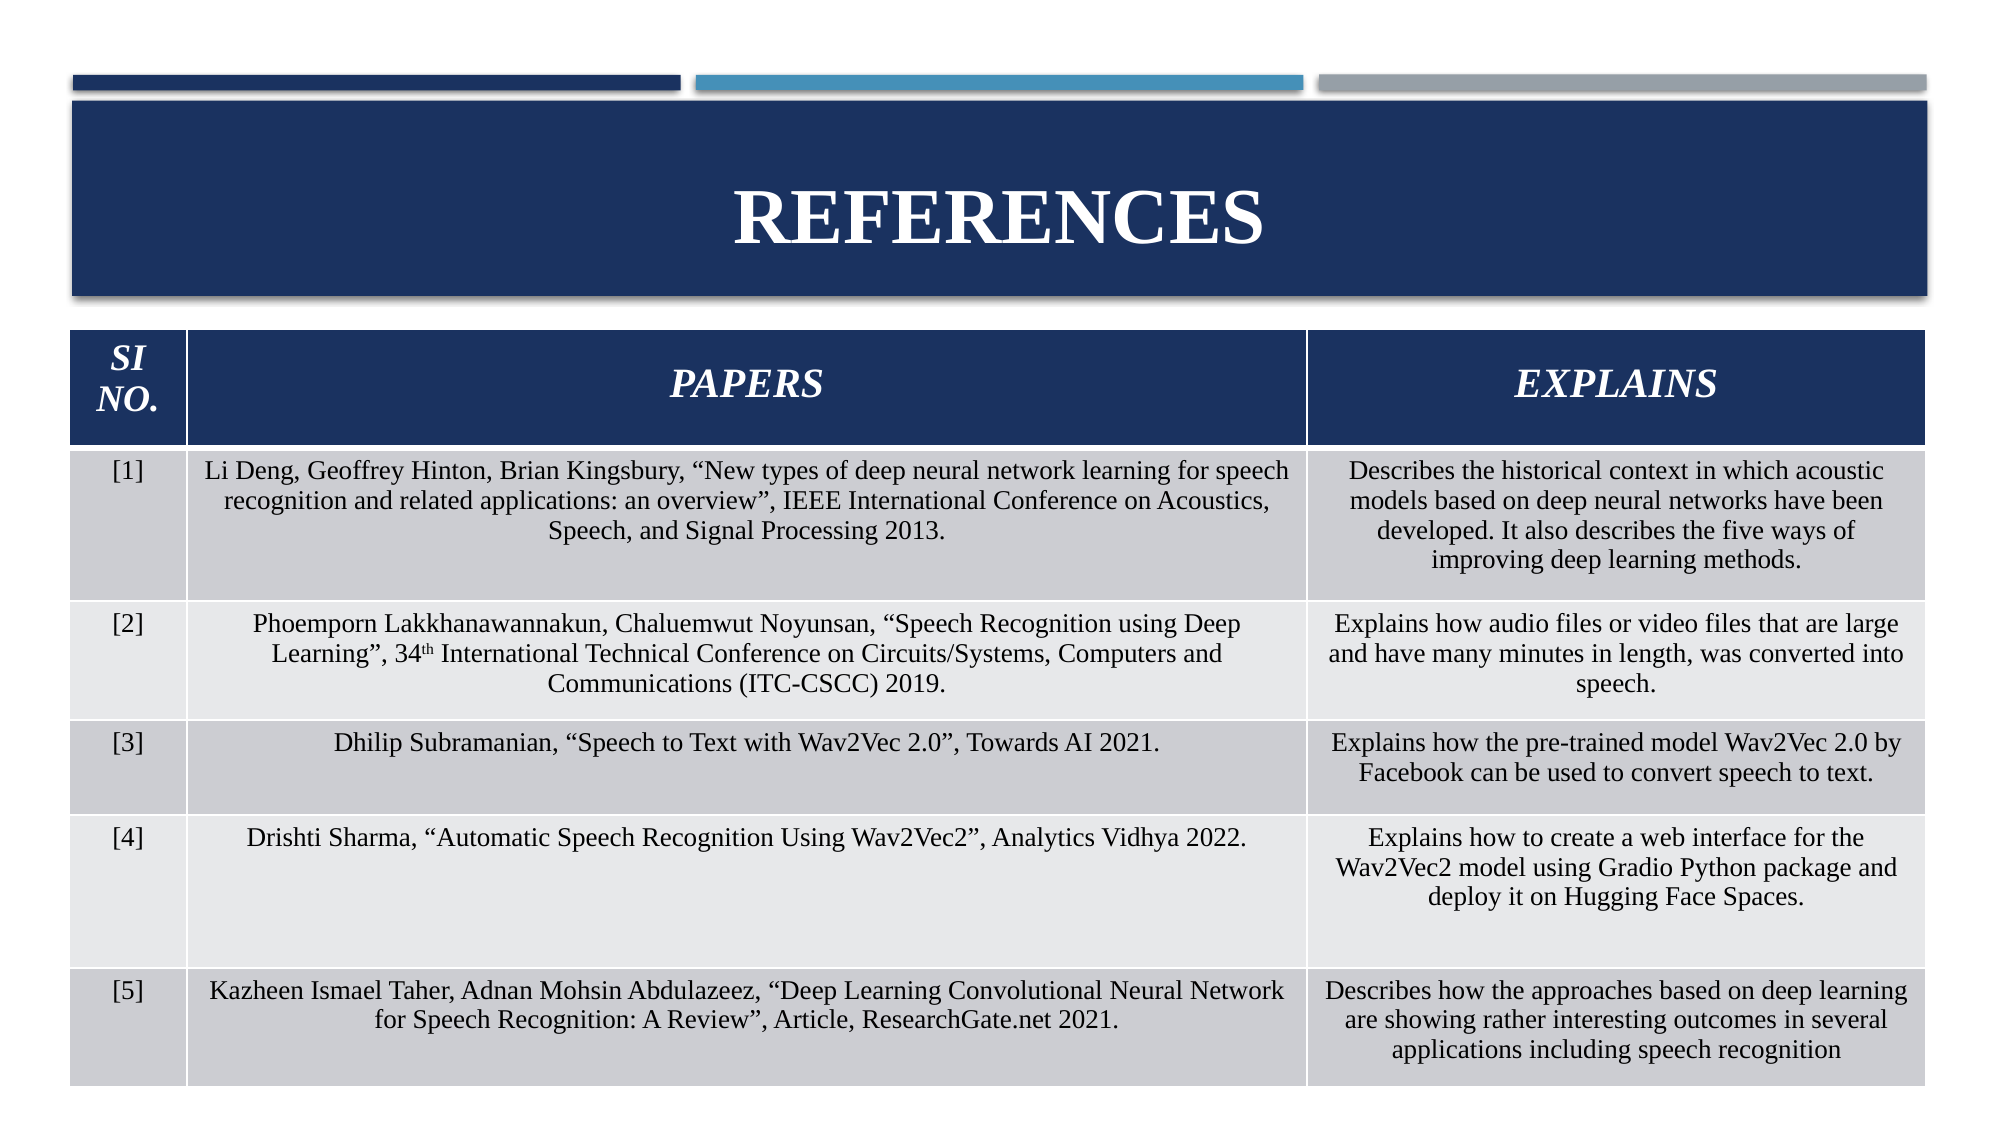

# REFERENCES
| SI NO. | PAPERS | EXPLAINS |
| --- | --- | --- |
| [1] | Li Deng, Geoffrey Hinton, Brian Kingsbury, “New types of deep neural network learning for speech recognition and related applications: an overview”, IEEE International Conference on Acoustics, Speech, and Signal Processing 2013. | Describes the historical context in which acoustic models based on deep neural networks have been developed. It also describes the five ways of improving deep learning methods. |
| [2] | Phoemporn Lakkhanawannakun, Chaluemwut Noyunsan, “Speech Recognition using Deep Learning”, 34th International Technical Conference on Circuits/Systems, Computers and Communications (ITC-CSCC) 2019. | Explains how audio files or video files that are large and have many minutes in length, was converted into speech. |
| [3] | Dhilip Subramanian, “Speech to Text with Wav2Vec 2.0”, Towards AI 2021. | Explains how the pre-trained model Wav2Vec 2.0 by Facebook can be used to convert speech to text. |
| [4] | Drishti Sharma, “Automatic Speech Recognition Using Wav2Vec2”, Analytics Vidhya 2022. | Explains how to create a web interface for the Wav2Vec2 model using Gradio Python package and deploy it on Hugging Face Spaces. |
| [5] | Kazheen Ismael Taher, Adnan Mohsin Abdulazeez, “Deep Learning Convolutional Neural Network for Speech Recognition: A Review”, Article, ResearchGate.net 2021. | Describes how the approaches based on deep learning are showing rather interesting outcomes in several applications including speech recognition |